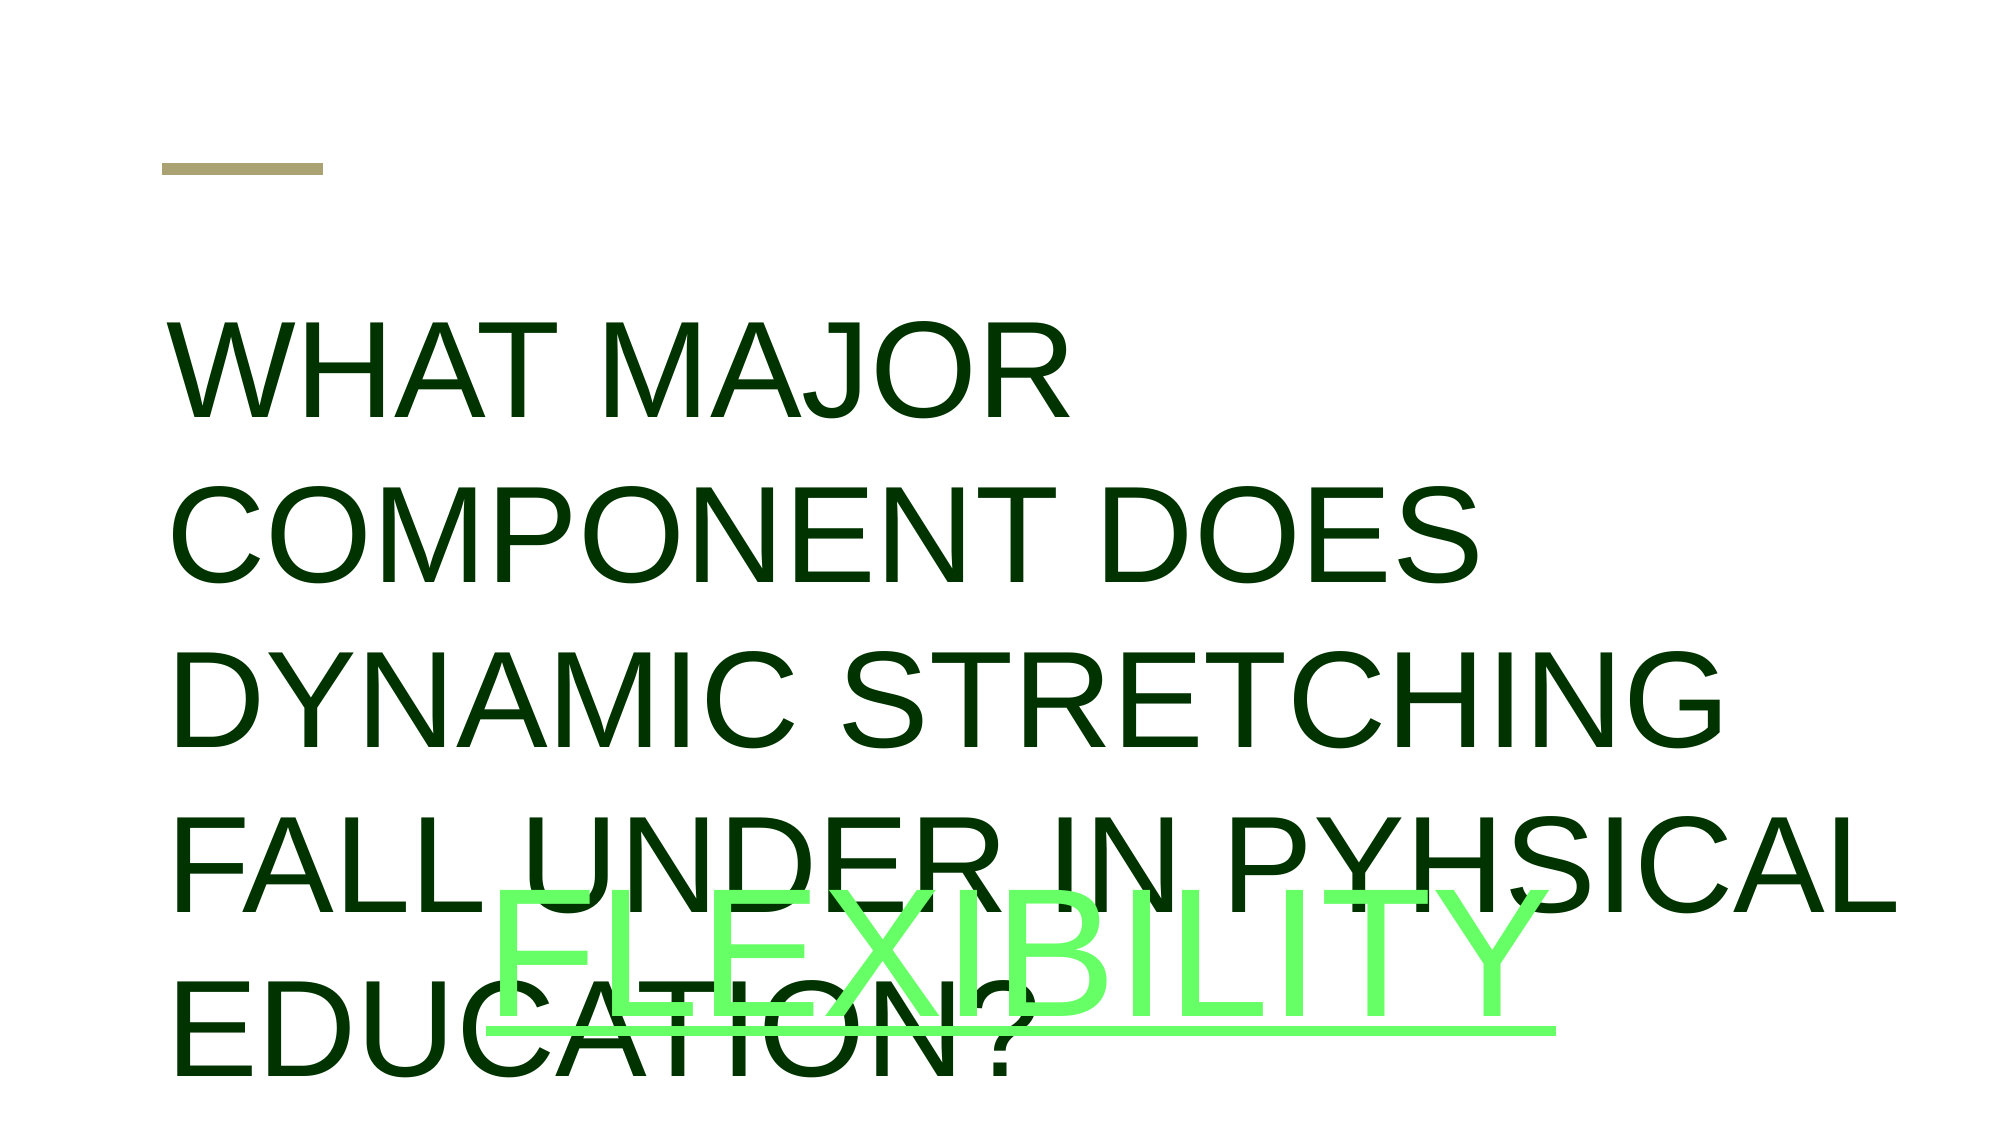

WHAT MAJOR COMPONENT DOES DYNAMIC STRETCHING FALL UNDER IN PYHSICAL EDUCATION?
FLEXIBILITY